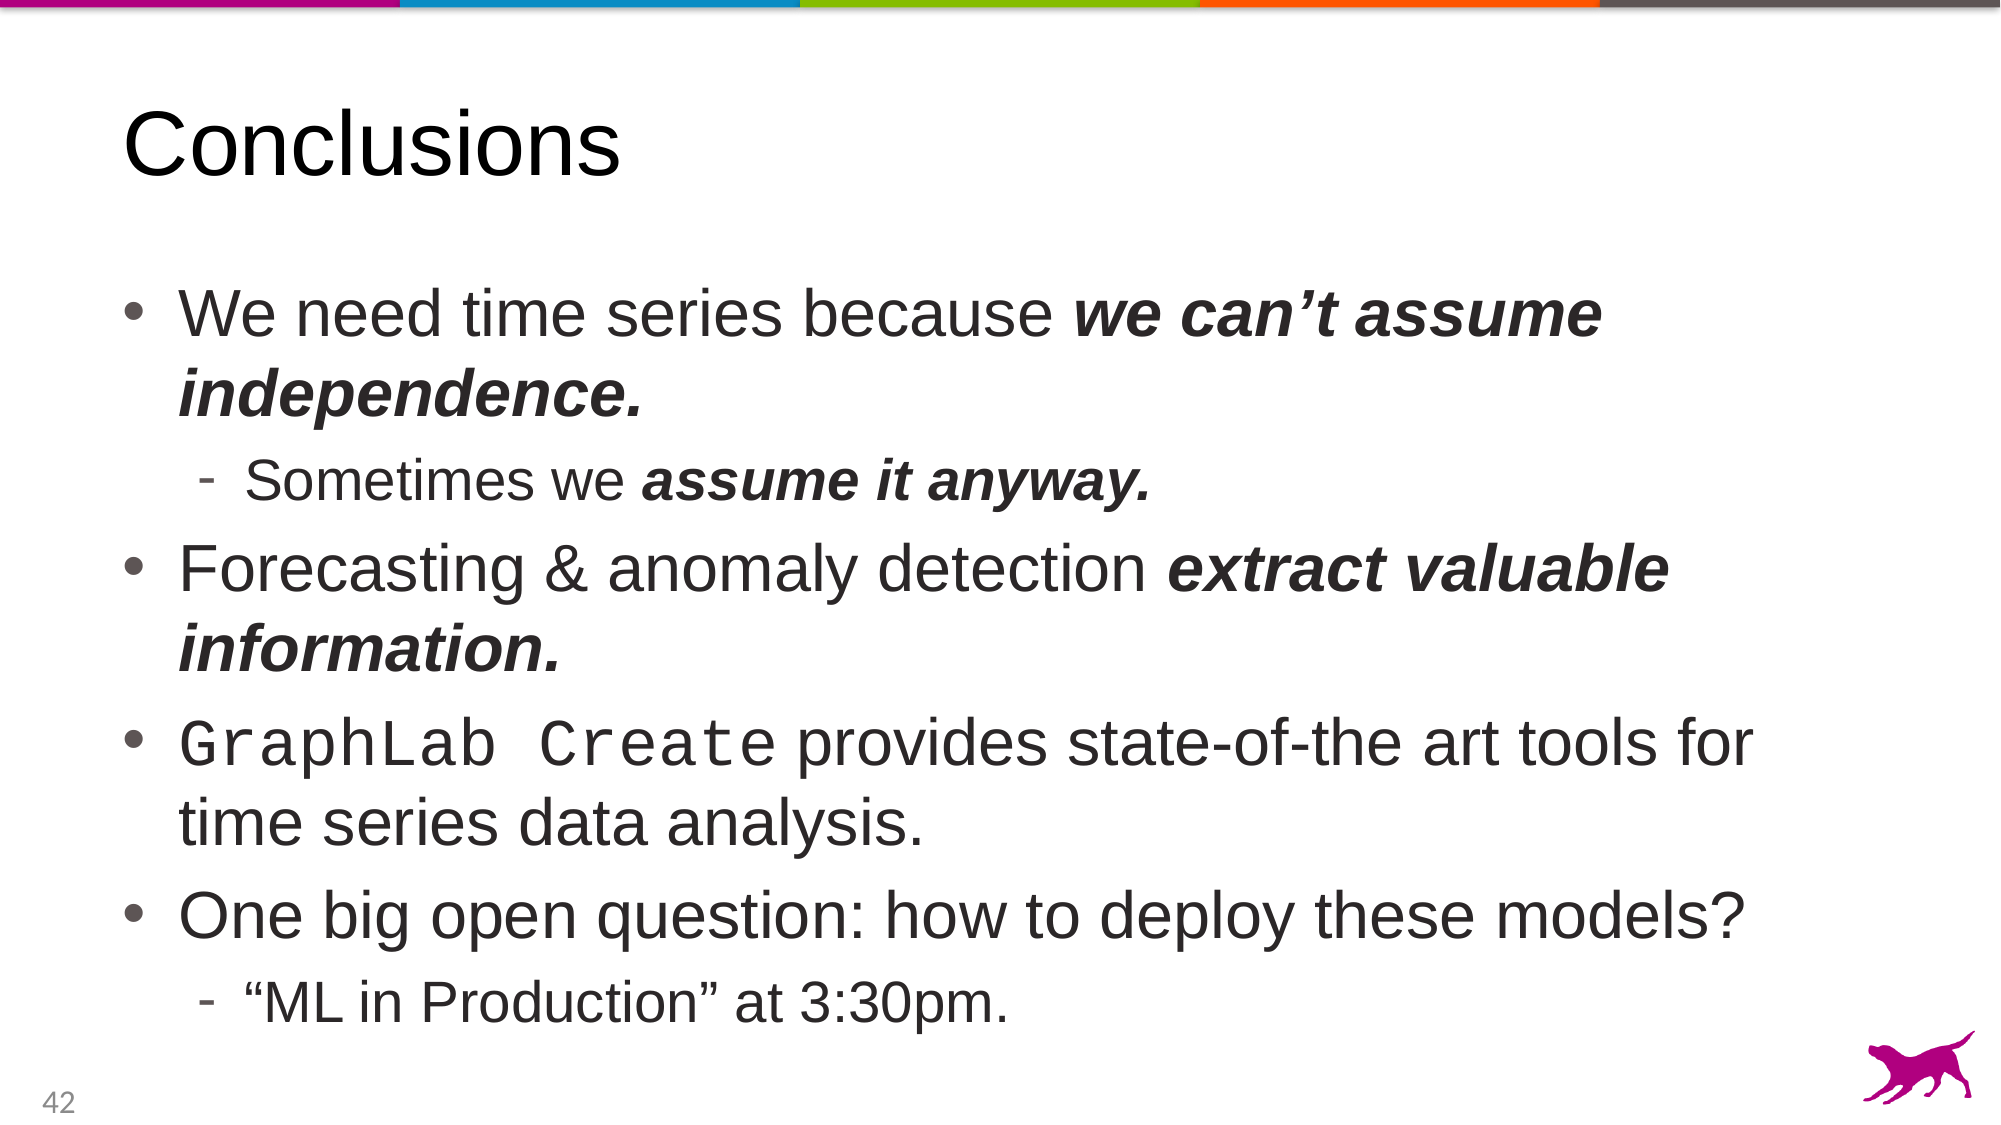

# Conclusions
We need time series because we can’t assume independence.
Sometimes we assume it anyway.
Forecasting & anomaly detection extract valuable information.
GraphLab Create provides state-of-the art tools for time series data analysis.
One big open question: how to deploy these models?
“ML in Production” at 3:30pm.